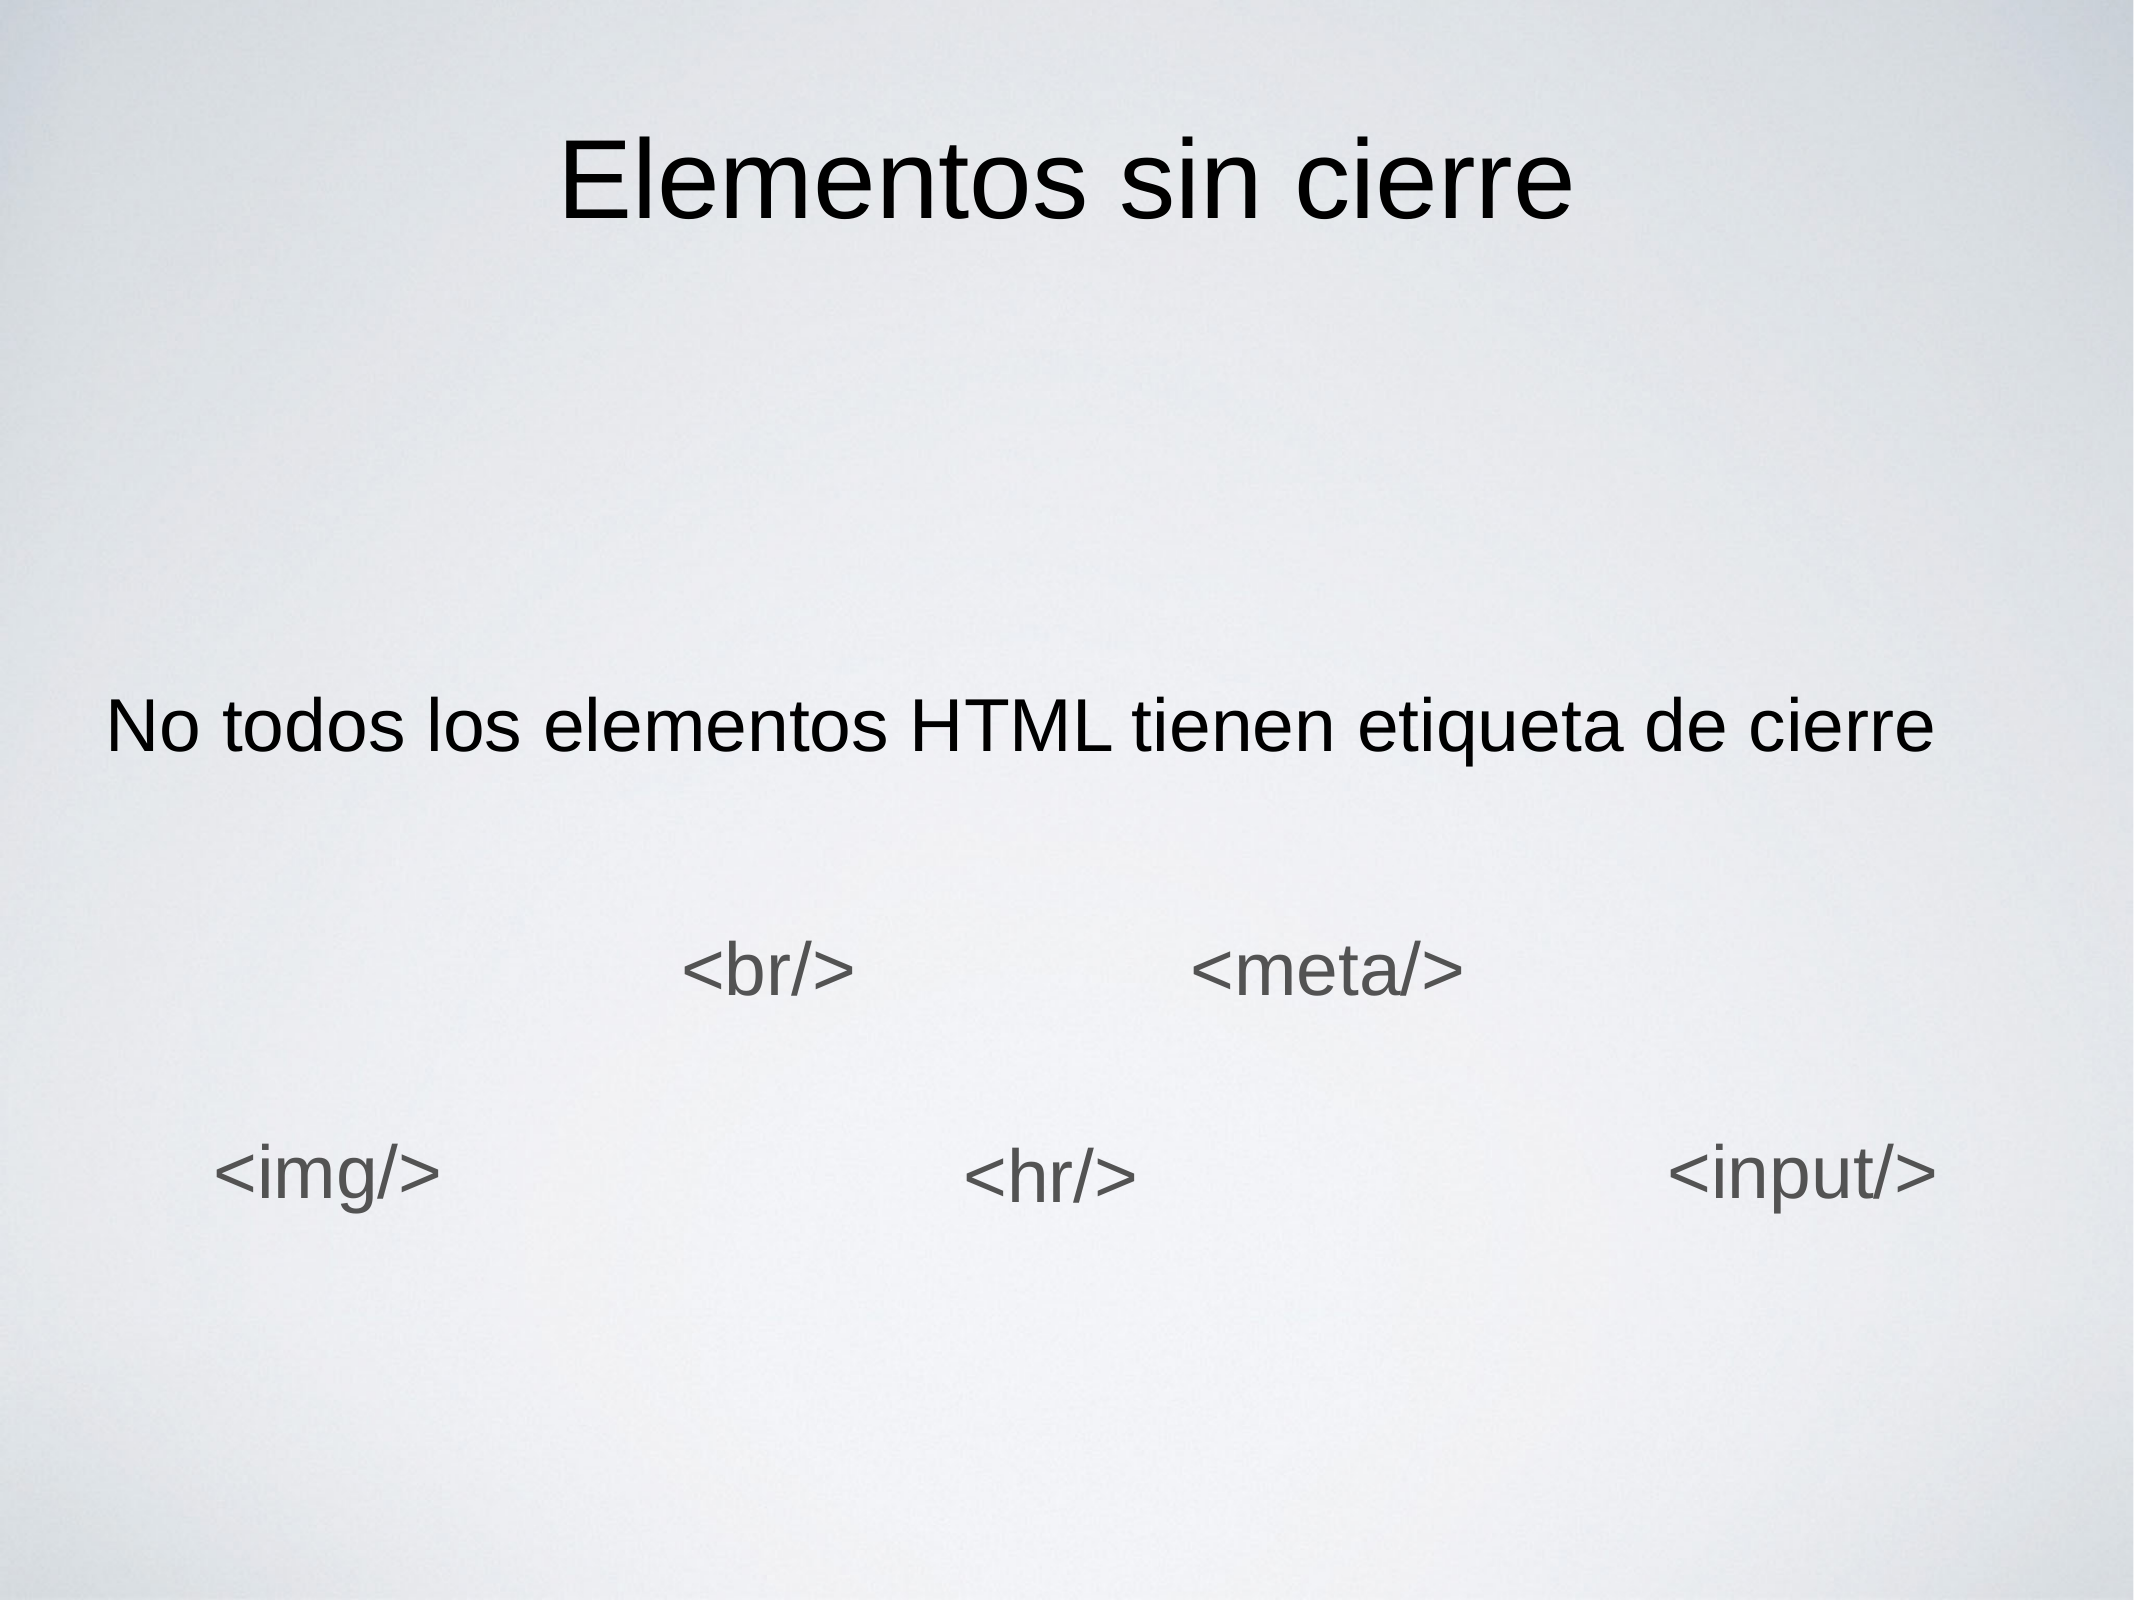

Elementos sin cierre
No todos los elementos HTML tienen etiqueta de cierre
<br/>
<meta/>
<img/>
<input/>
<hr/>